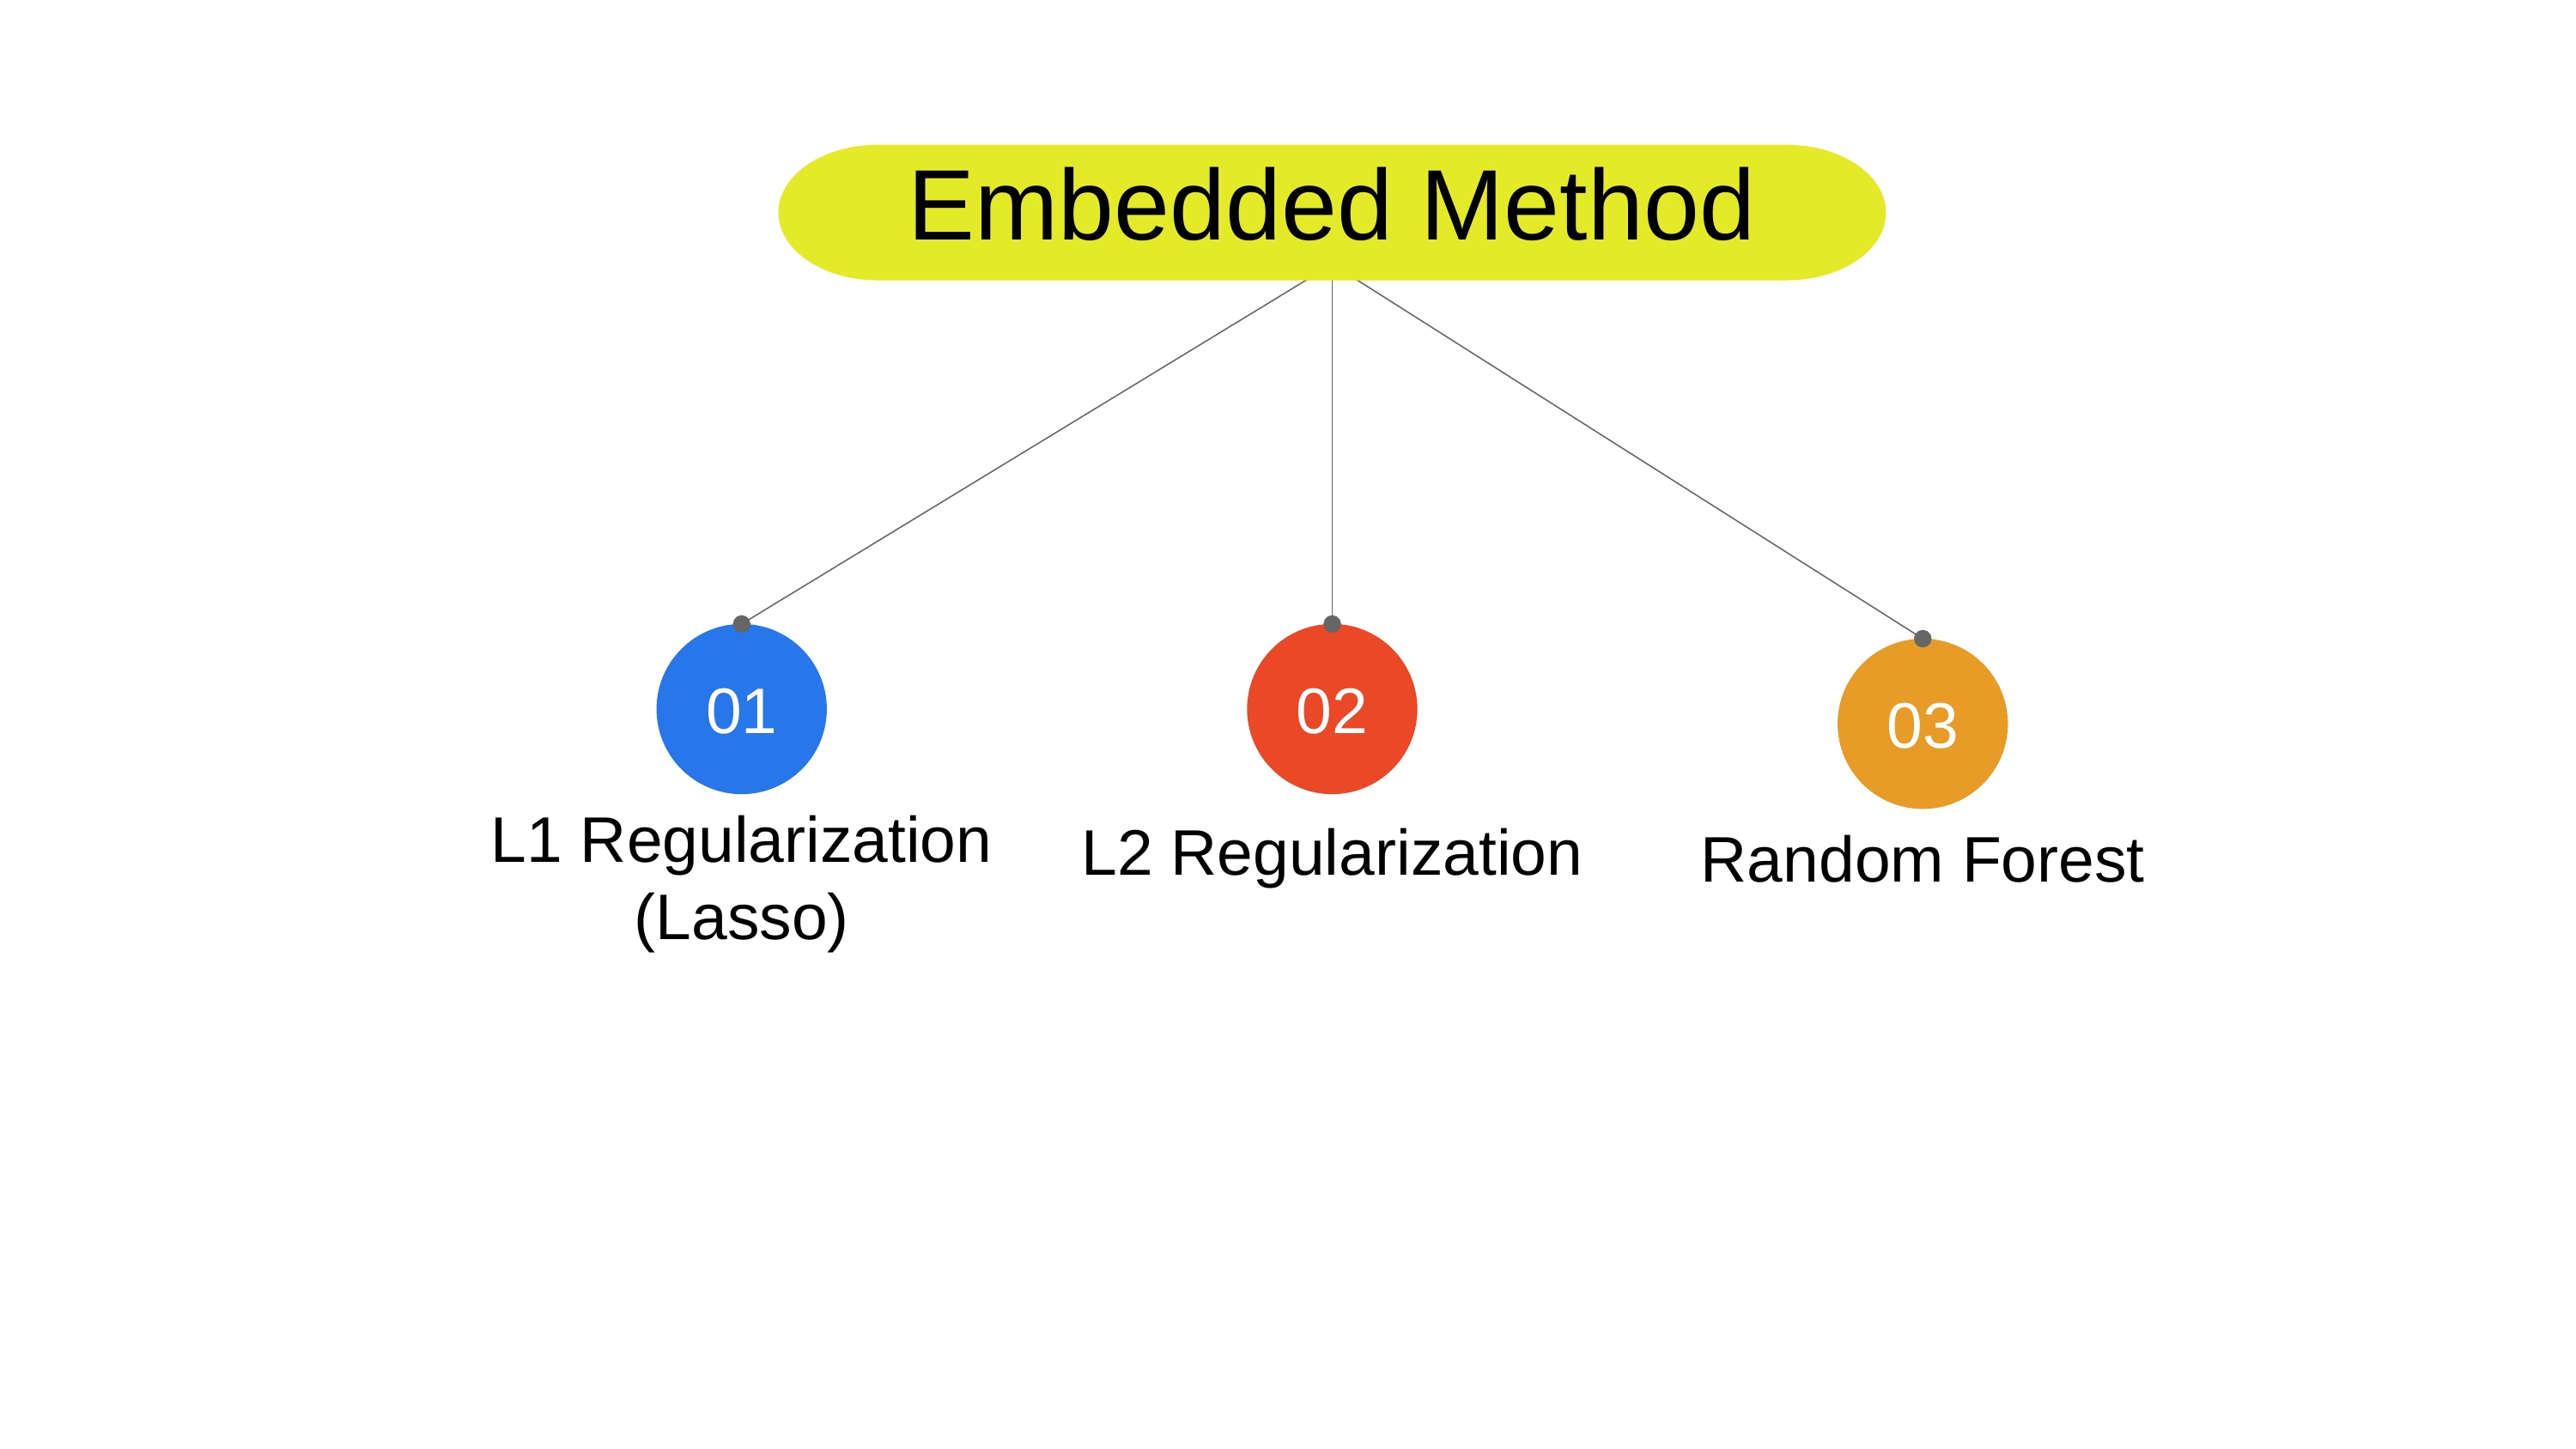

Embedded Method

01

02

03
L1 Regularization (Lasso)
L2 Regularization
Random Forest